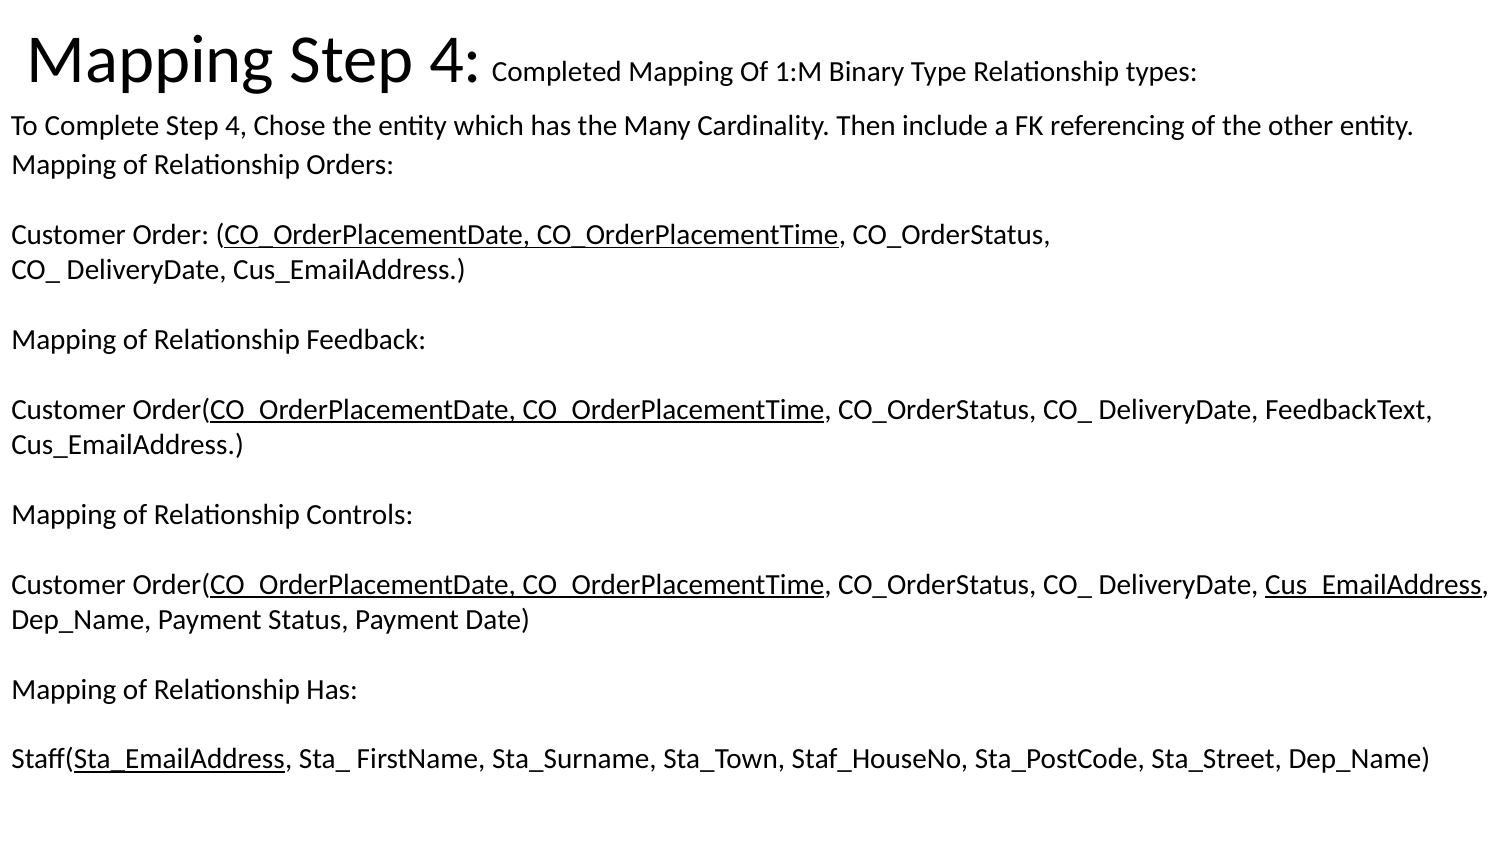

# Mapping Step 4:
Completed Mapping Of 1:M Binary Type Relationship types:
To Complete Step 4, Chose the entity which has the Many Cardinality. Then include a FK referencing of the other entity.
Mapping of Relationship Orders:

Customer Order: (CO_OrderPlacementDate, CO_OrderPlacementTime, CO_OrderStatus, CO_ DeliveryDate, Cus_EmailAddress.)

Mapping of Relationship Feedback:

Customer Order(CO_OrderPlacementDate, CO_OrderPlacementTime, CO_OrderStatus, CO_ DeliveryDate, FeedbackText, Cus_EmailAddress.)

Mapping of Relationship Controls:

Customer Order(CO_OrderPlacementDate, CO_OrderPlacementTime, CO_OrderStatus, CO_ DeliveryDate, Cus_EmailAddress, Dep_Name, Payment Status, Payment Date)

Mapping of Relationship Has:

Staff(Sta_EmailAddress, Sta_ FirstName, Sta_Surname, Sta_Town, Staf_HouseNo, Sta_PostCode, Sta_Street, Dep_Name)